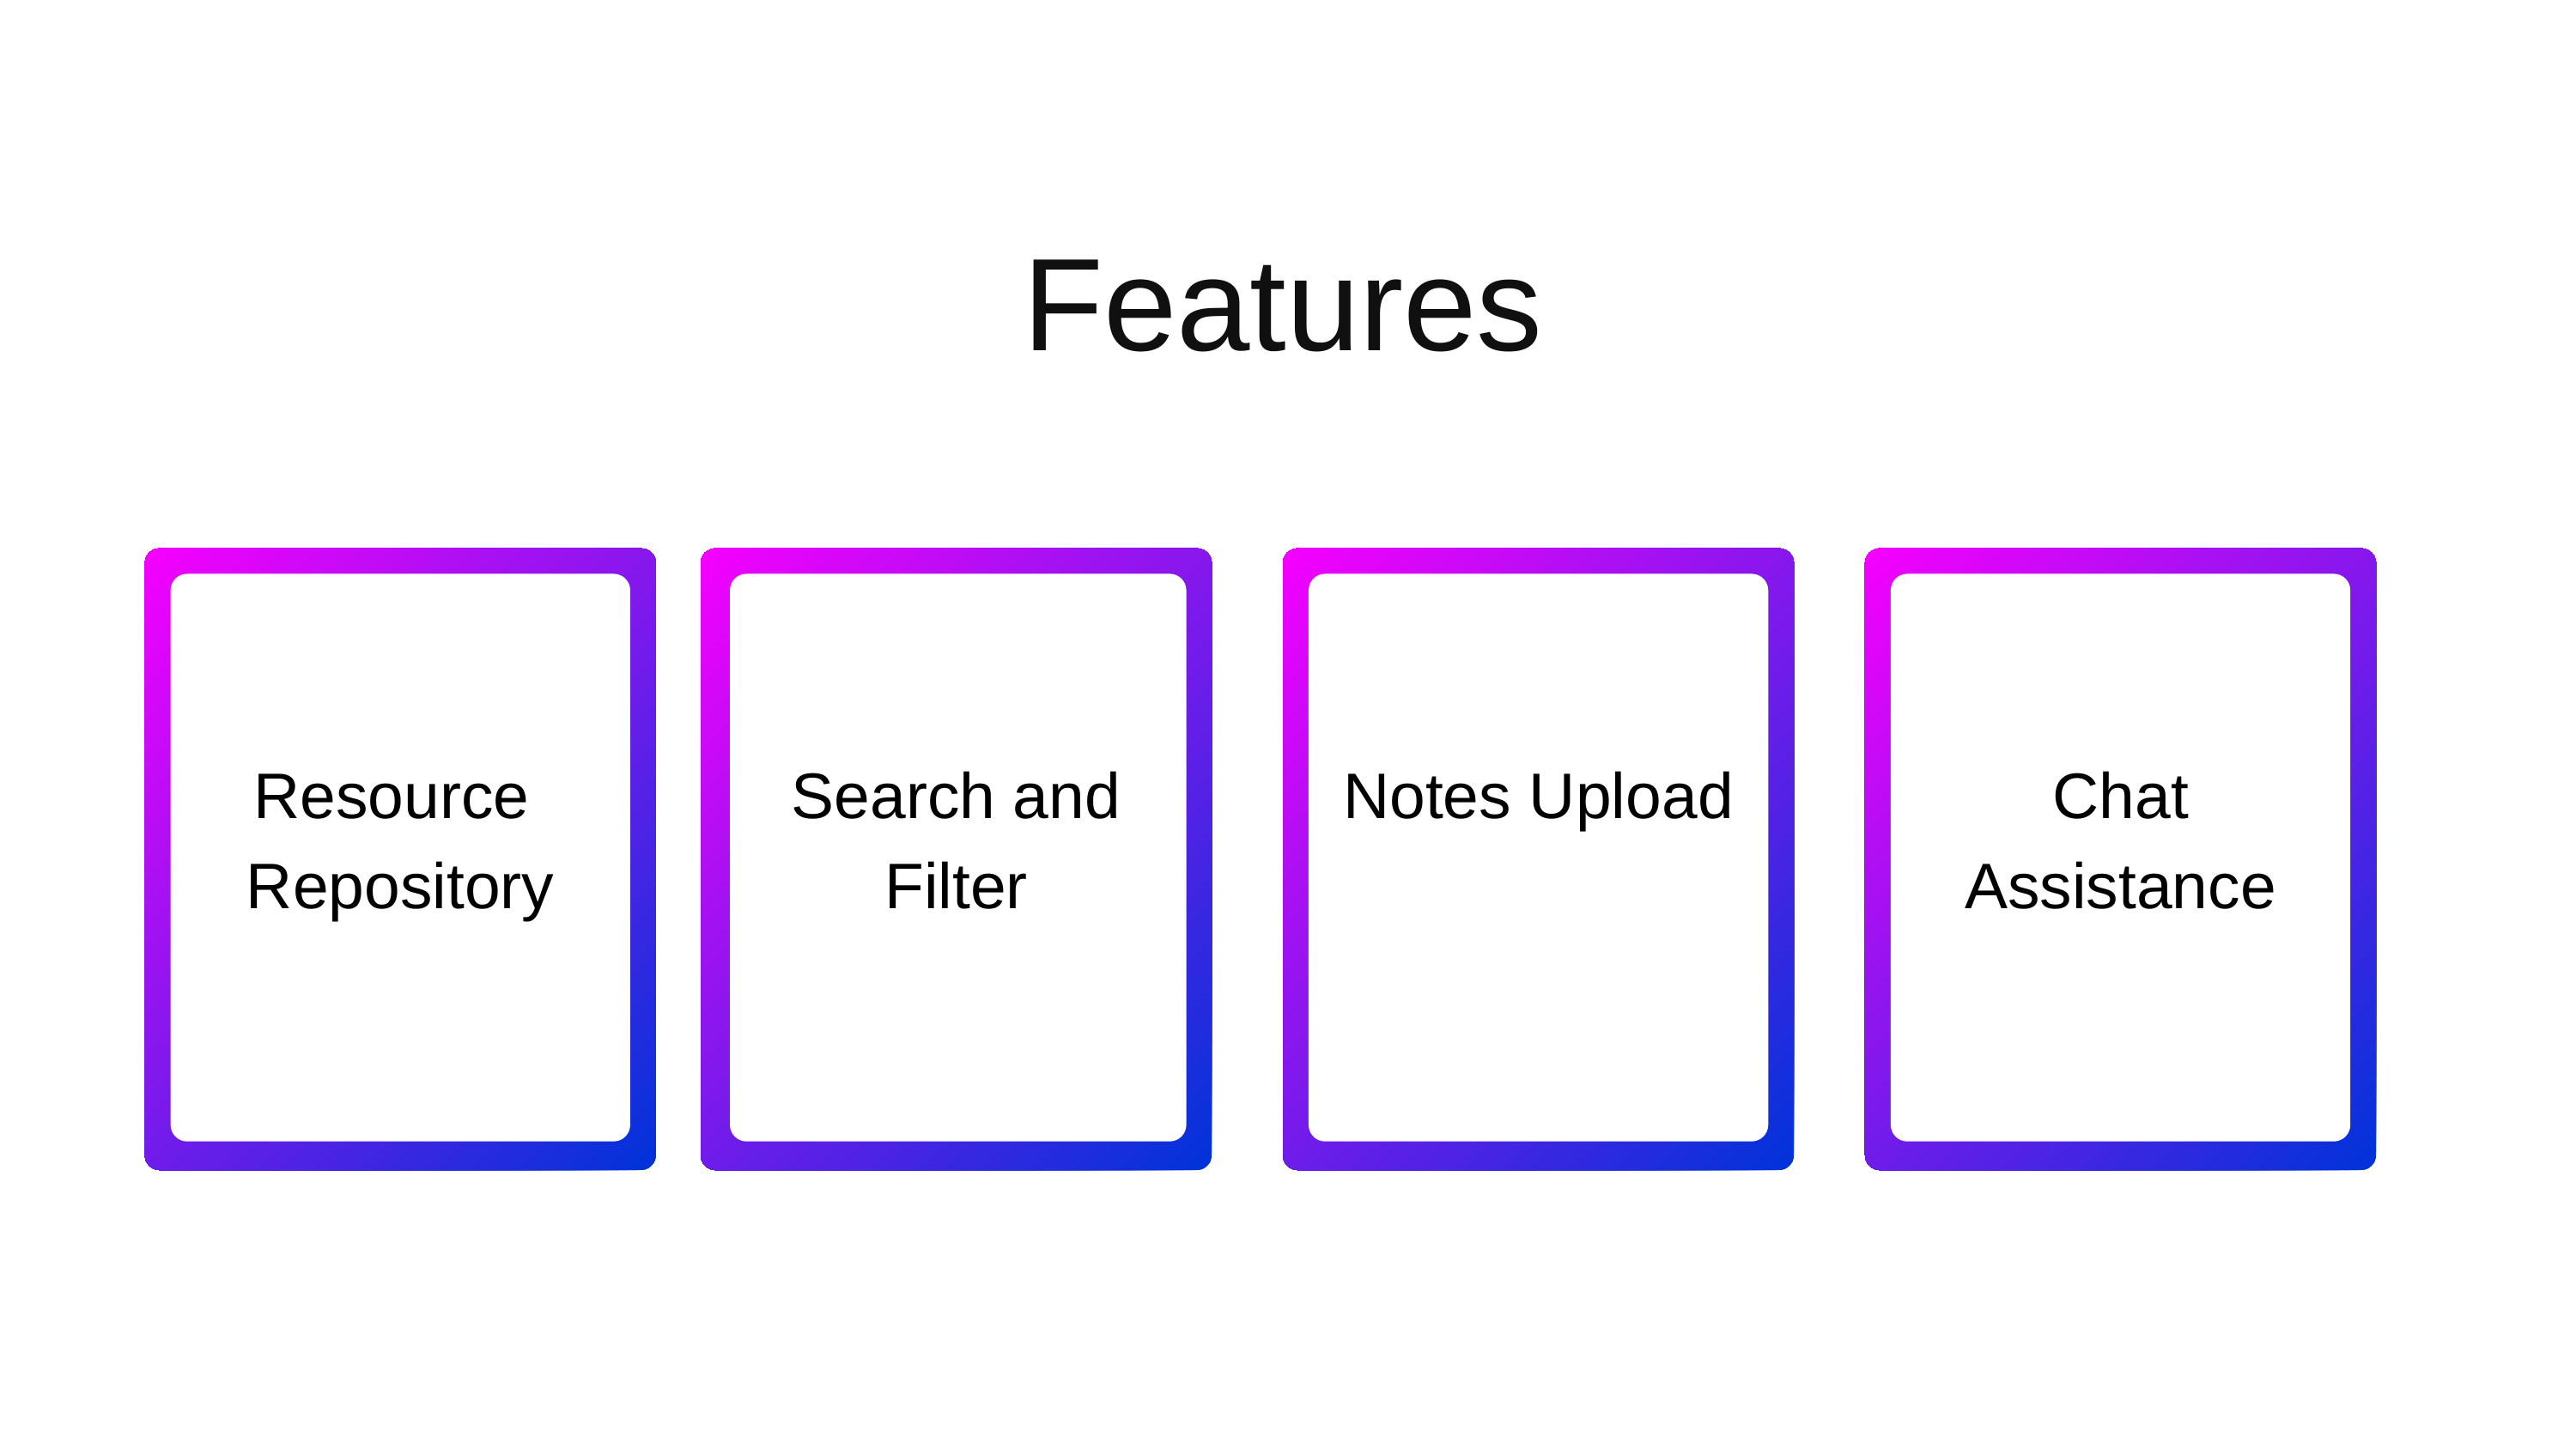

Features

Resource
Repository
Search and Filter
Notes Upload
Chat Assistance